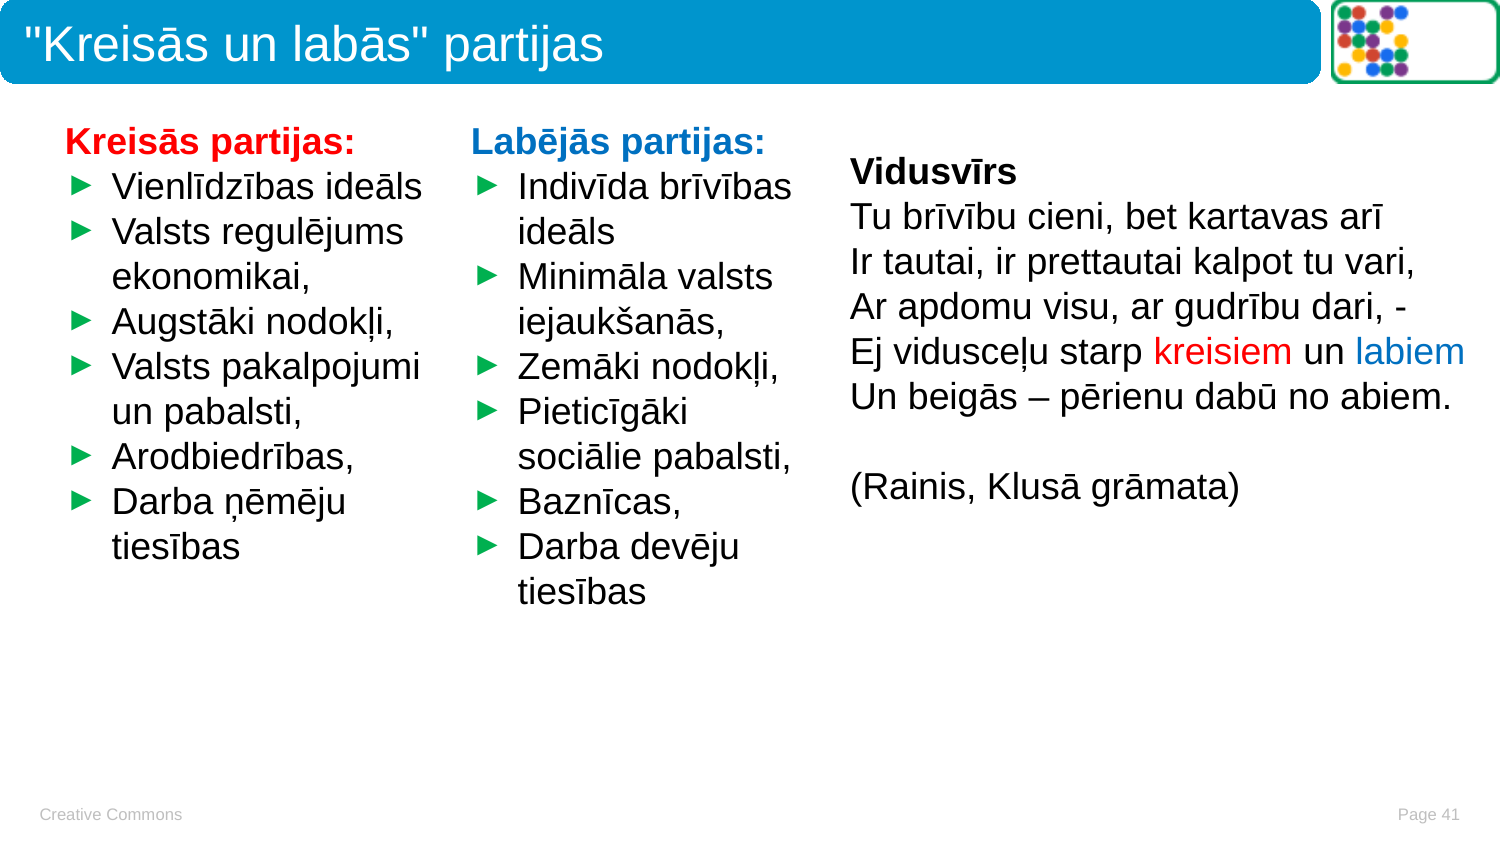

# "Kreisās un labās" partijas
Kreisās partijas:
Vienlīdzības ideāls
Valsts regulējums ekonomikai,
Augstāki nodokļi,
Valsts pakalpojumi un pabalsti,
Arodbiedrības,
Darba ņēmēju tiesības
Labējās partijas:
Indivīda brīvības ideāls
Minimāla valsts iejaukšanās,
Zemāki nodokļi,
Pieticīgāki sociālie pabalsti,
Baznīcas,
Darba devēju tiesības
Vidusvīrs
Tu brīvību cieni, bet kartavas arī
Ir tautai, ir prettautai kalpot tu vari,
Ar apdomu visu, ar gudrību dari, -
Ej vidusceļu starp kreisiem un labiem
Un beigās – pērienu dabū no abiem.

(Rainis, Klusā grāmata)